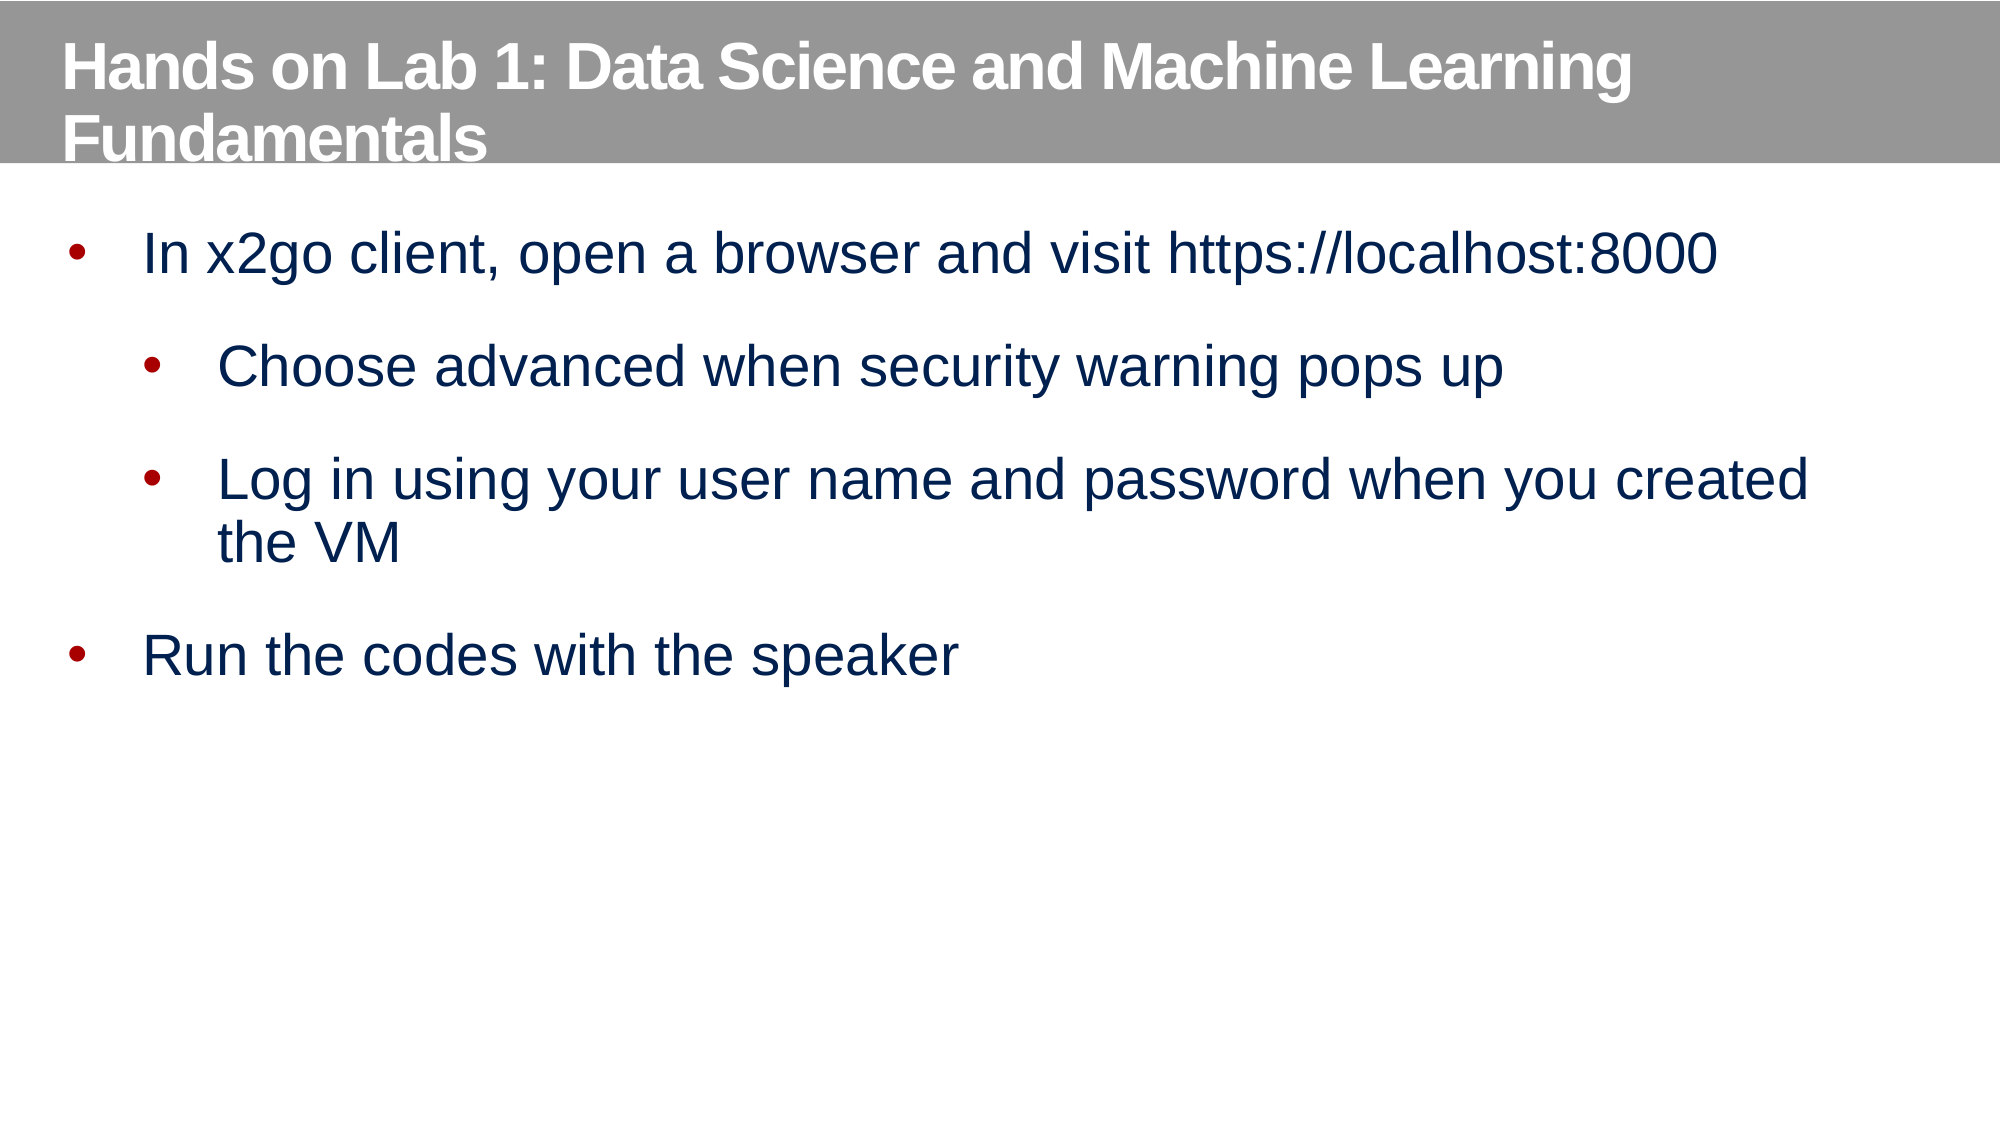

Hands on Lab 1: Data Science and Machine Learning Fundamentals
In x2go client, open a browser and visit https://localhost:8000
Choose advanced when security warning pops up
Log in using your user name and password when you created the VM
Run the codes with the speaker